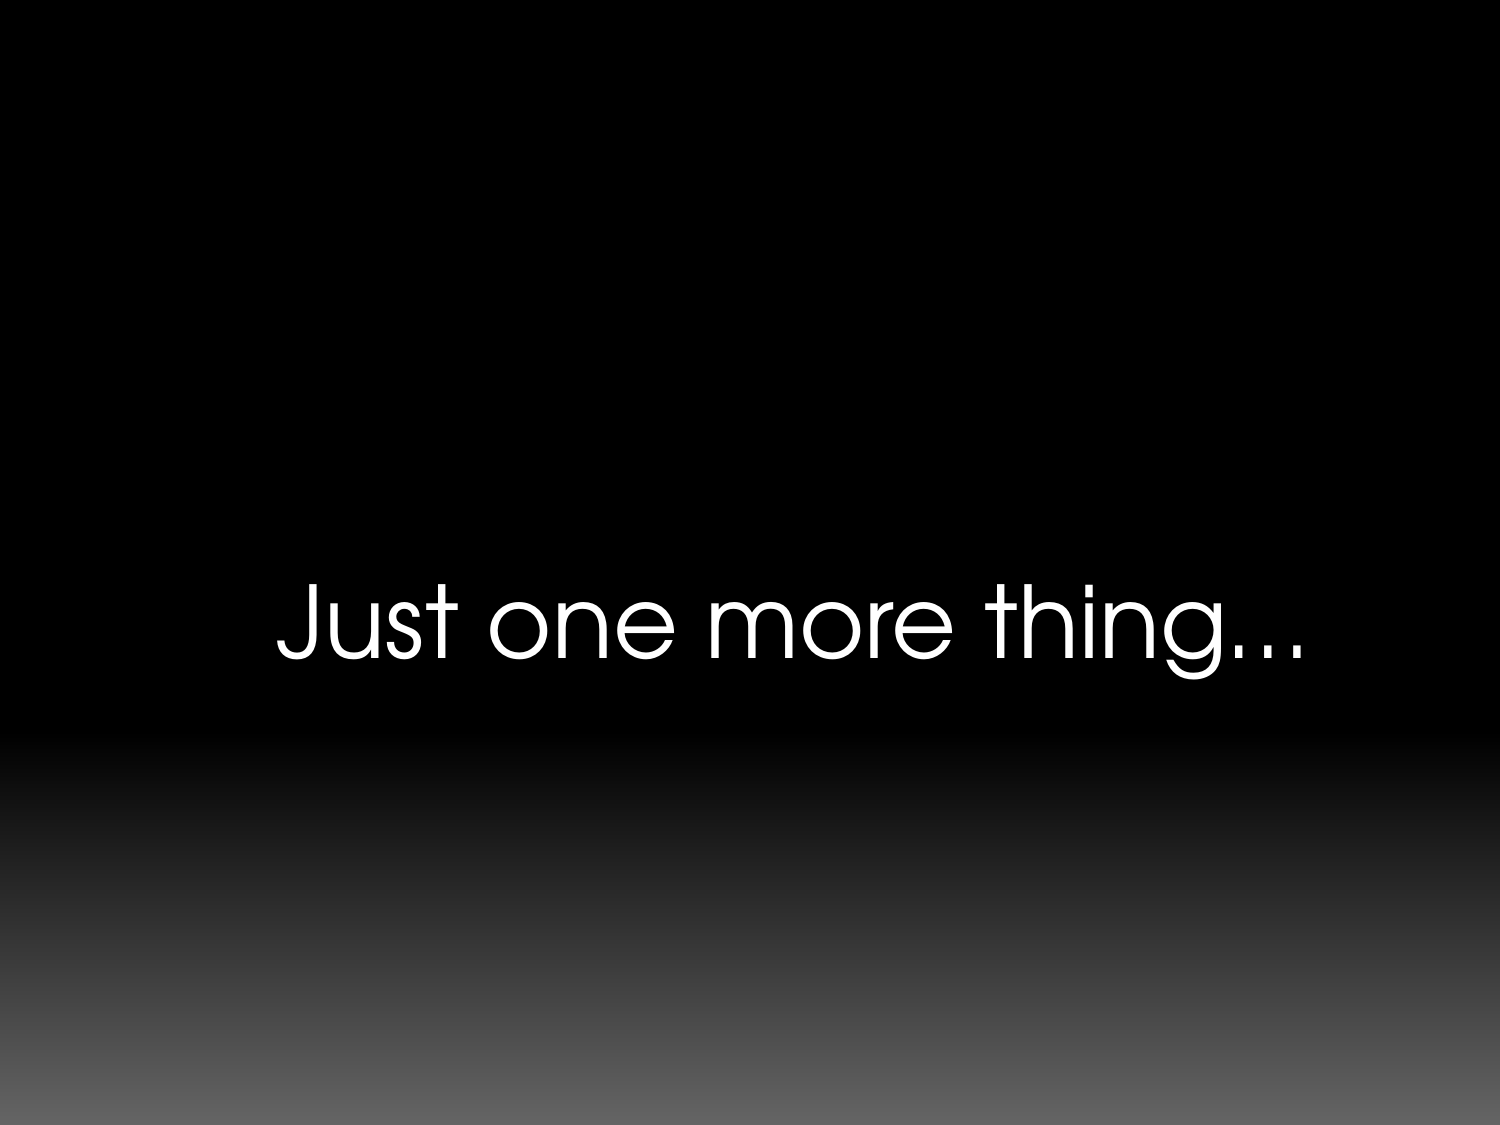

Just one more thing…
Fredrik Einarsson, Anders Nordin, Rene Niendorf, Sofie Peters, Niklas Johansson
18